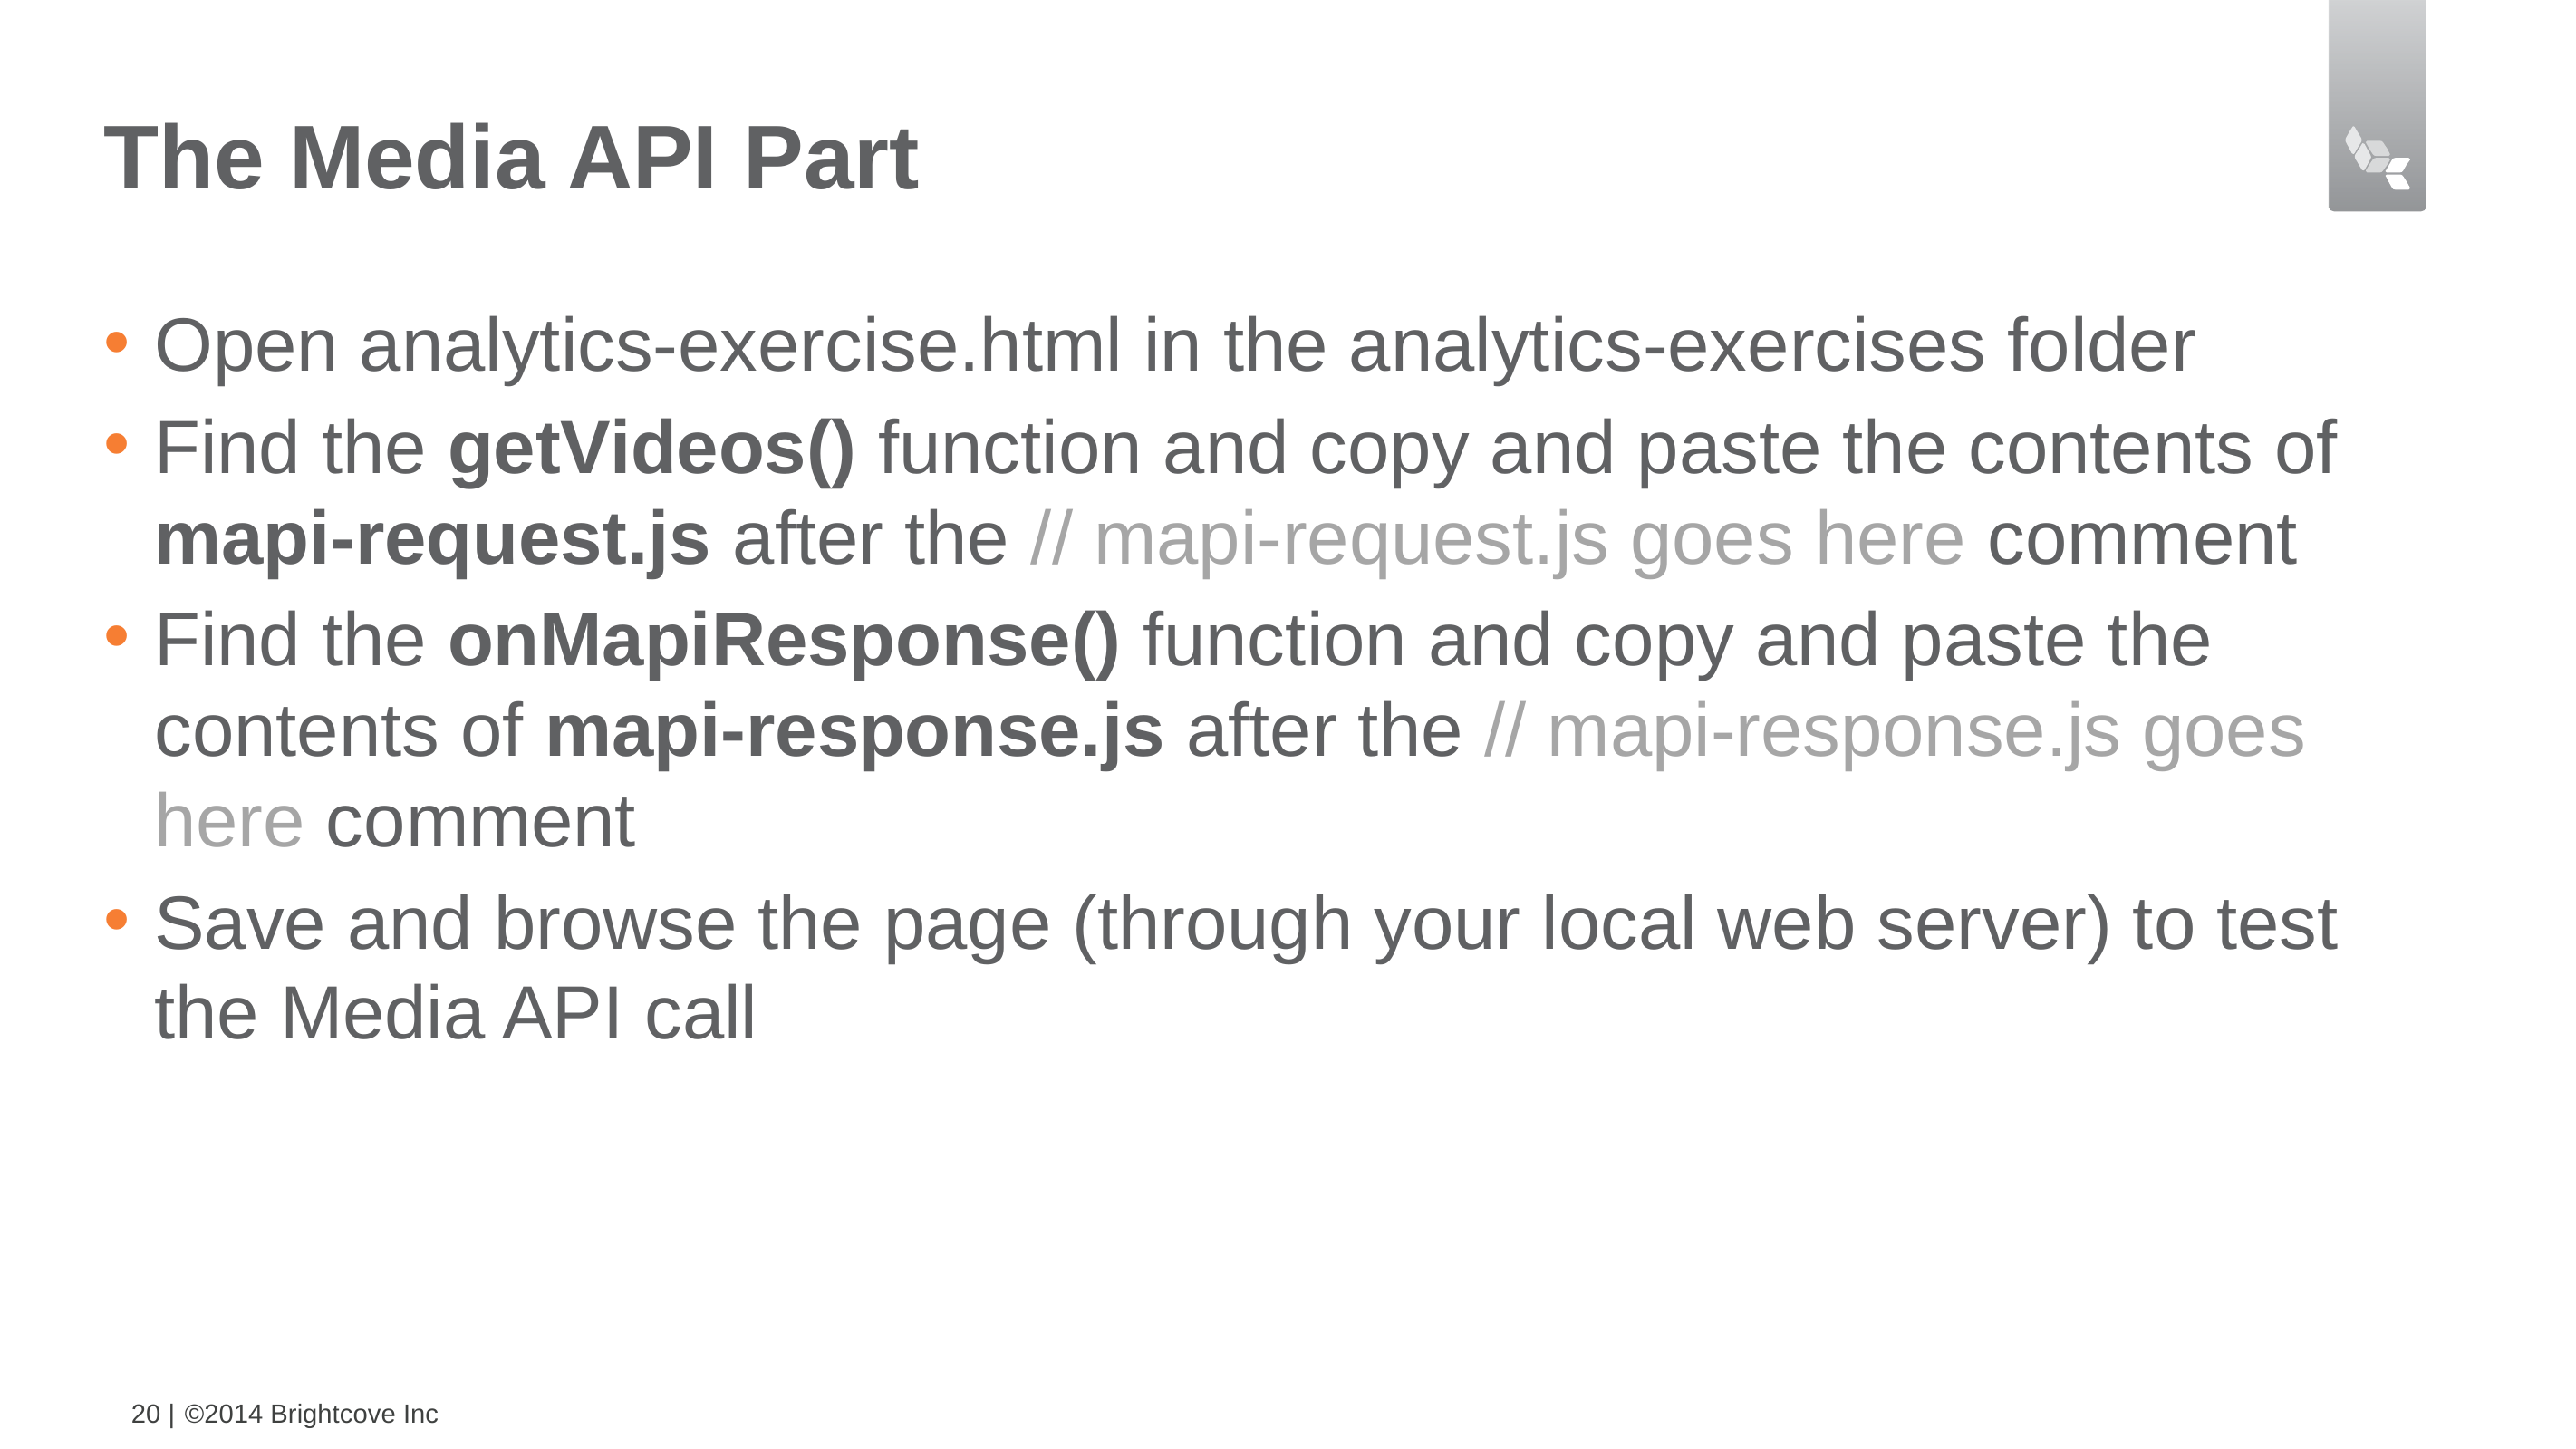

# The Media API Part
Open analytics-exercise.html in the analytics-exercises folder
Find the getVideos() function and copy and paste the contents of mapi-request.js after the // mapi-request.js goes here comment
Find the onMapiResponse() function and copy and paste the contents of mapi-response.js after the // mapi-response.js goes here comment
Save and browse the page (through your local web server) to test the Media API call

20 |
©2014 Brightcove Inc